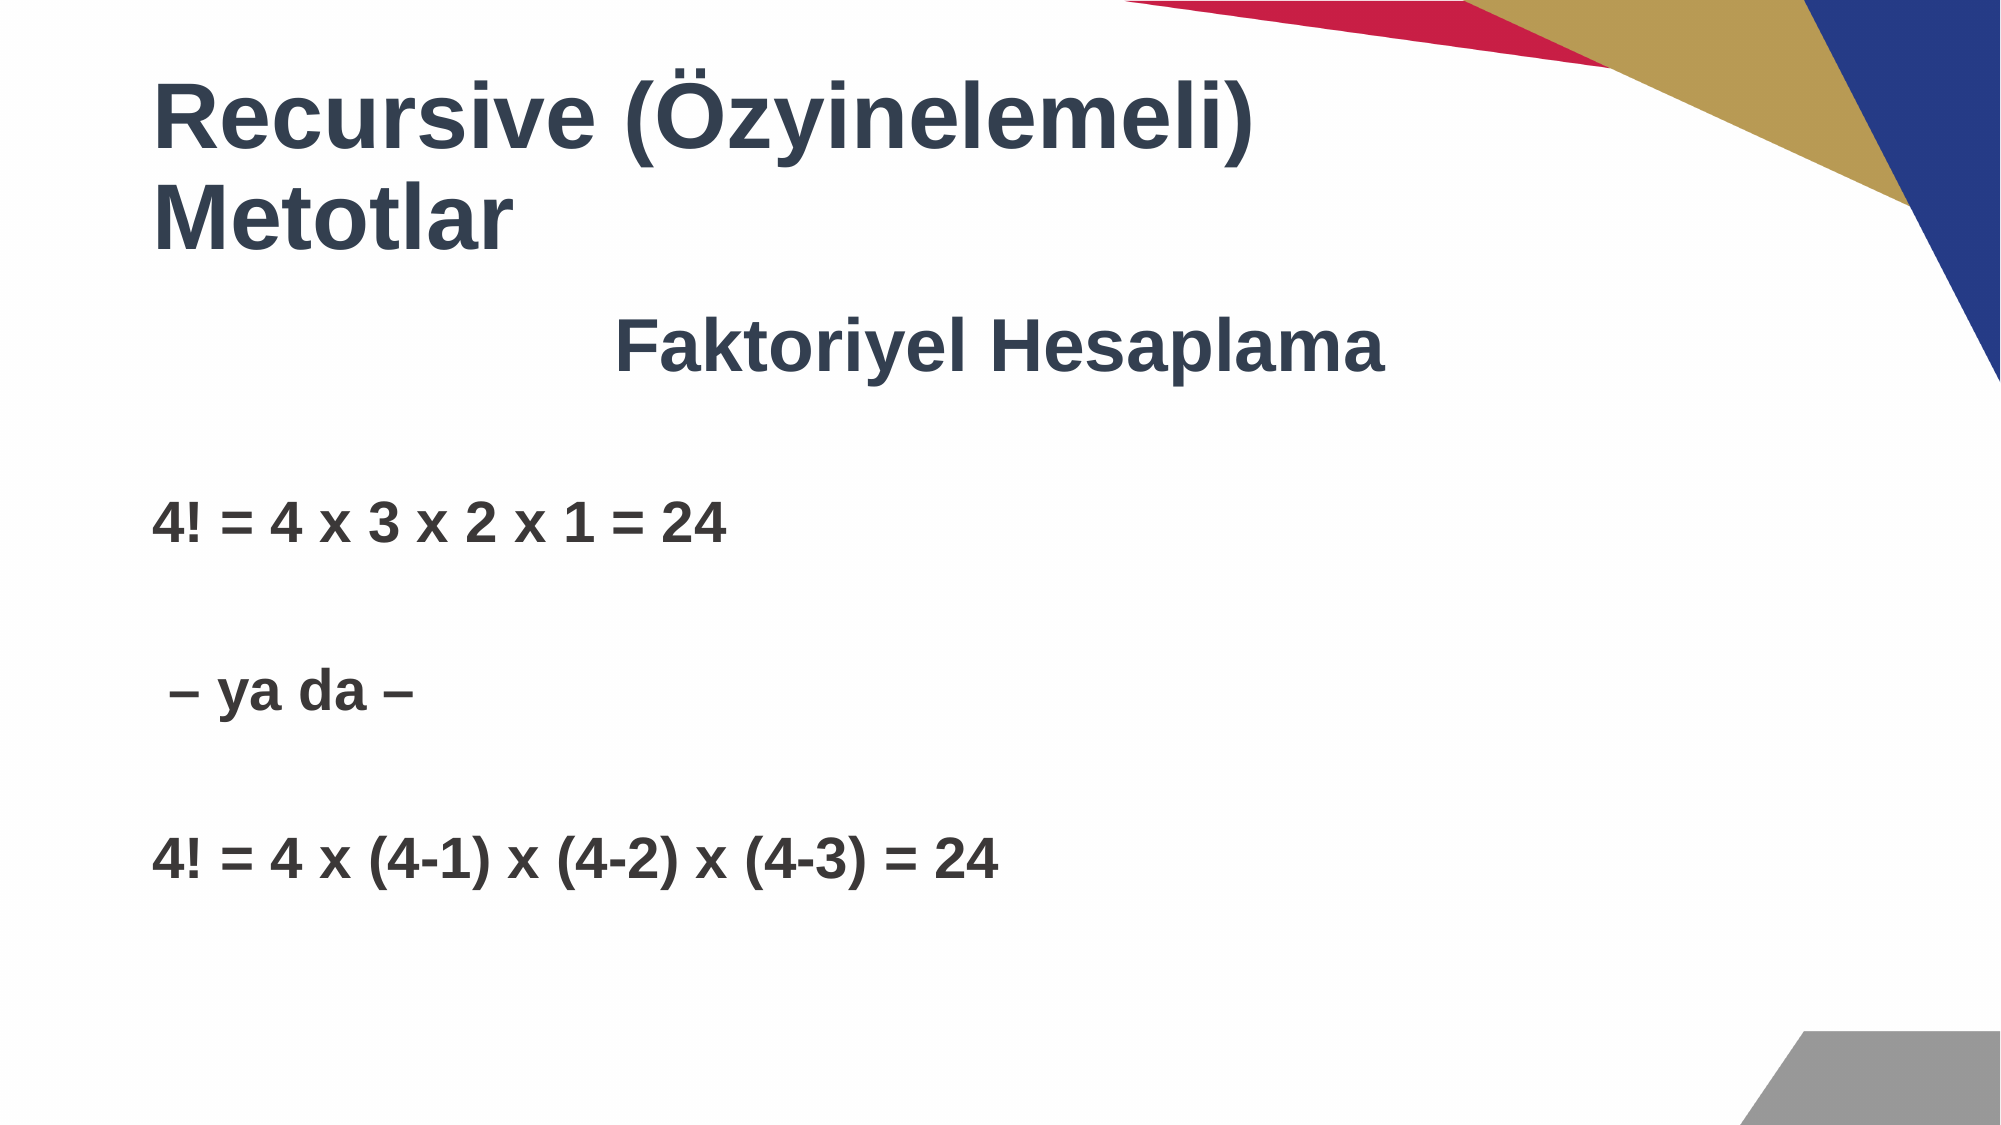

# Recursive (Özyinelemeli) Metotlar
Faktoriyel Hesaplama

4! = 4 x 3 x 2 x 1 = 24

 – ya da –

4! = 4 x (4-1) x (4-2) x (4-3) = 24